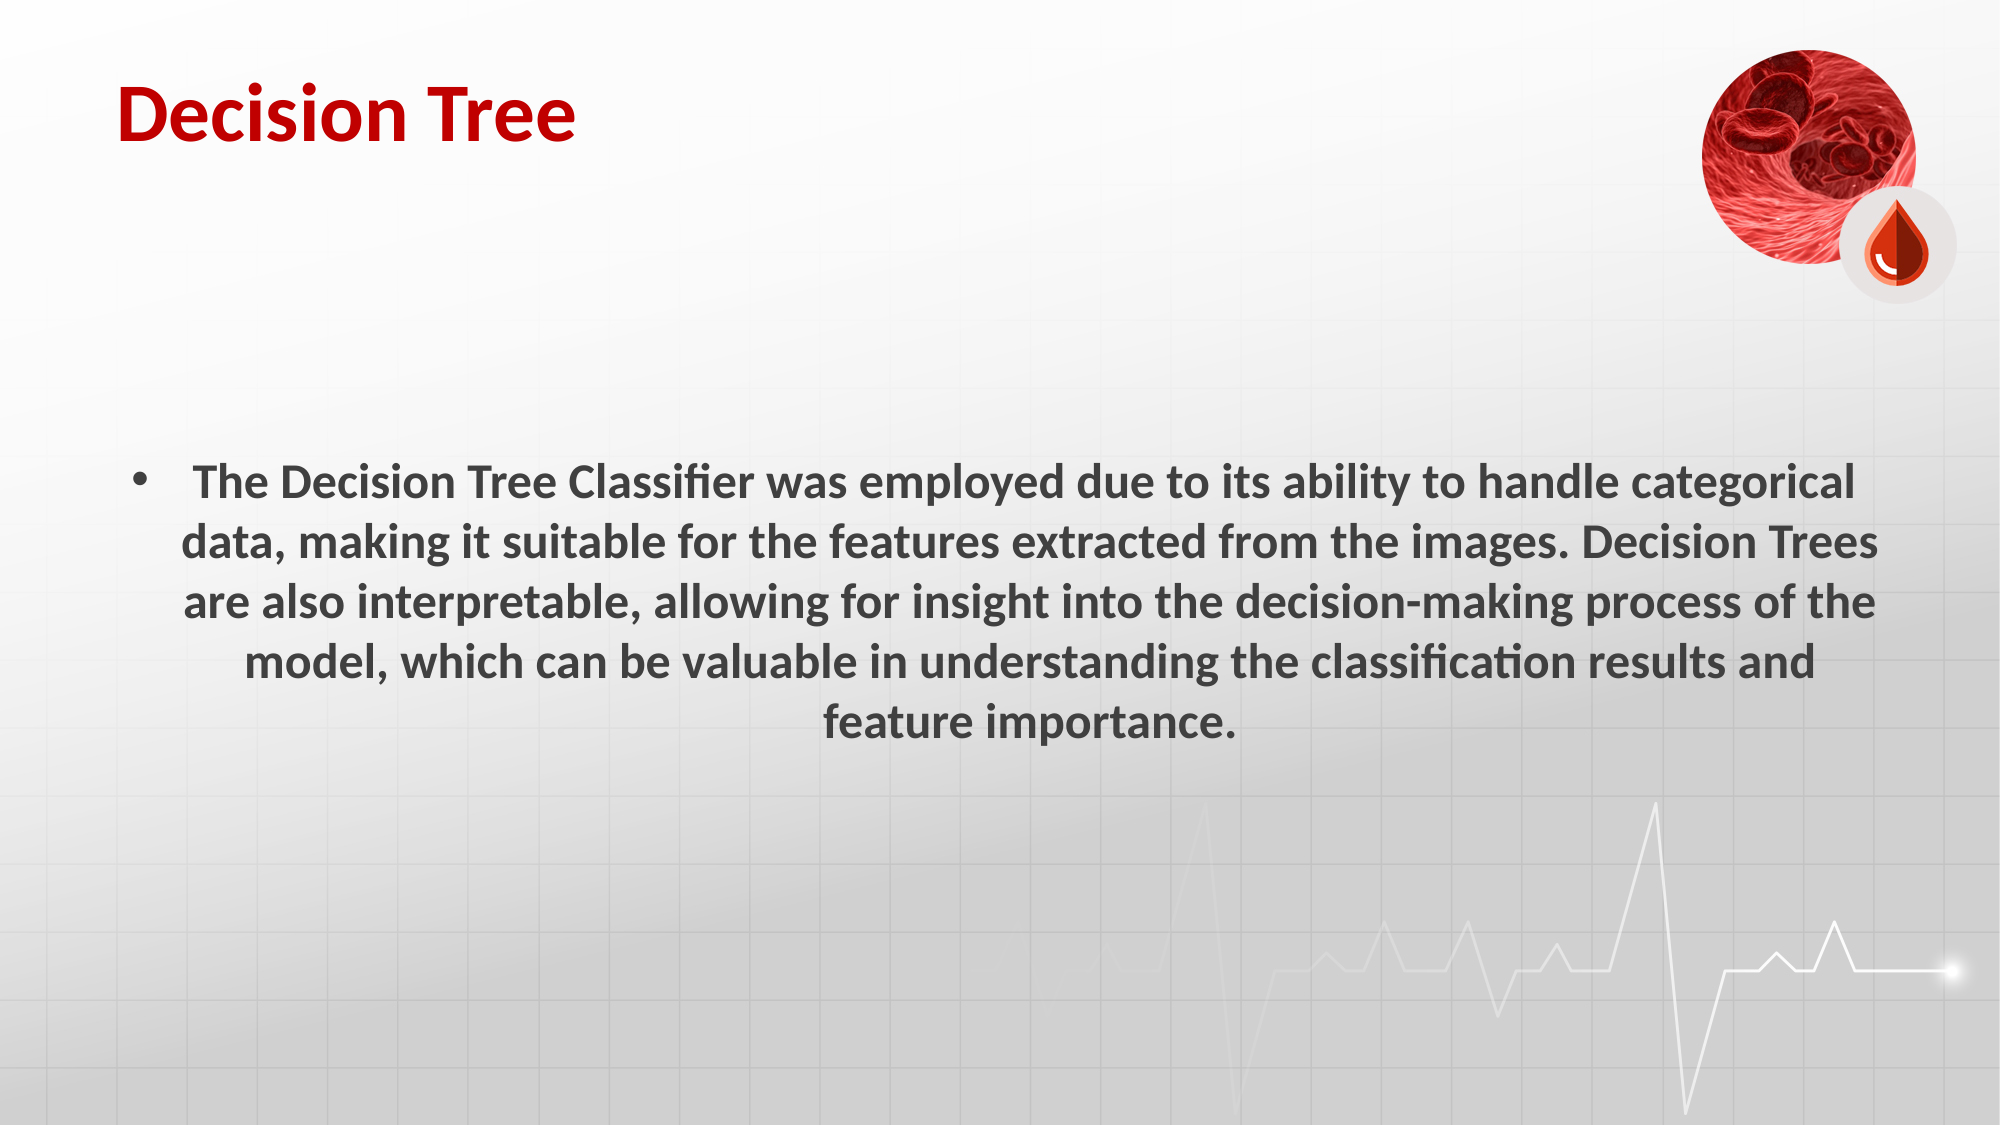

# Decision Tree
The Decision Tree Classifier was employed due to its ability to handle categorical  data, making it suitable for the features extracted from the images. Decision Trees are also interpretable, allowing for insight into the decision-making process of the model, which can be valuable in understanding the classification results and feature importance.